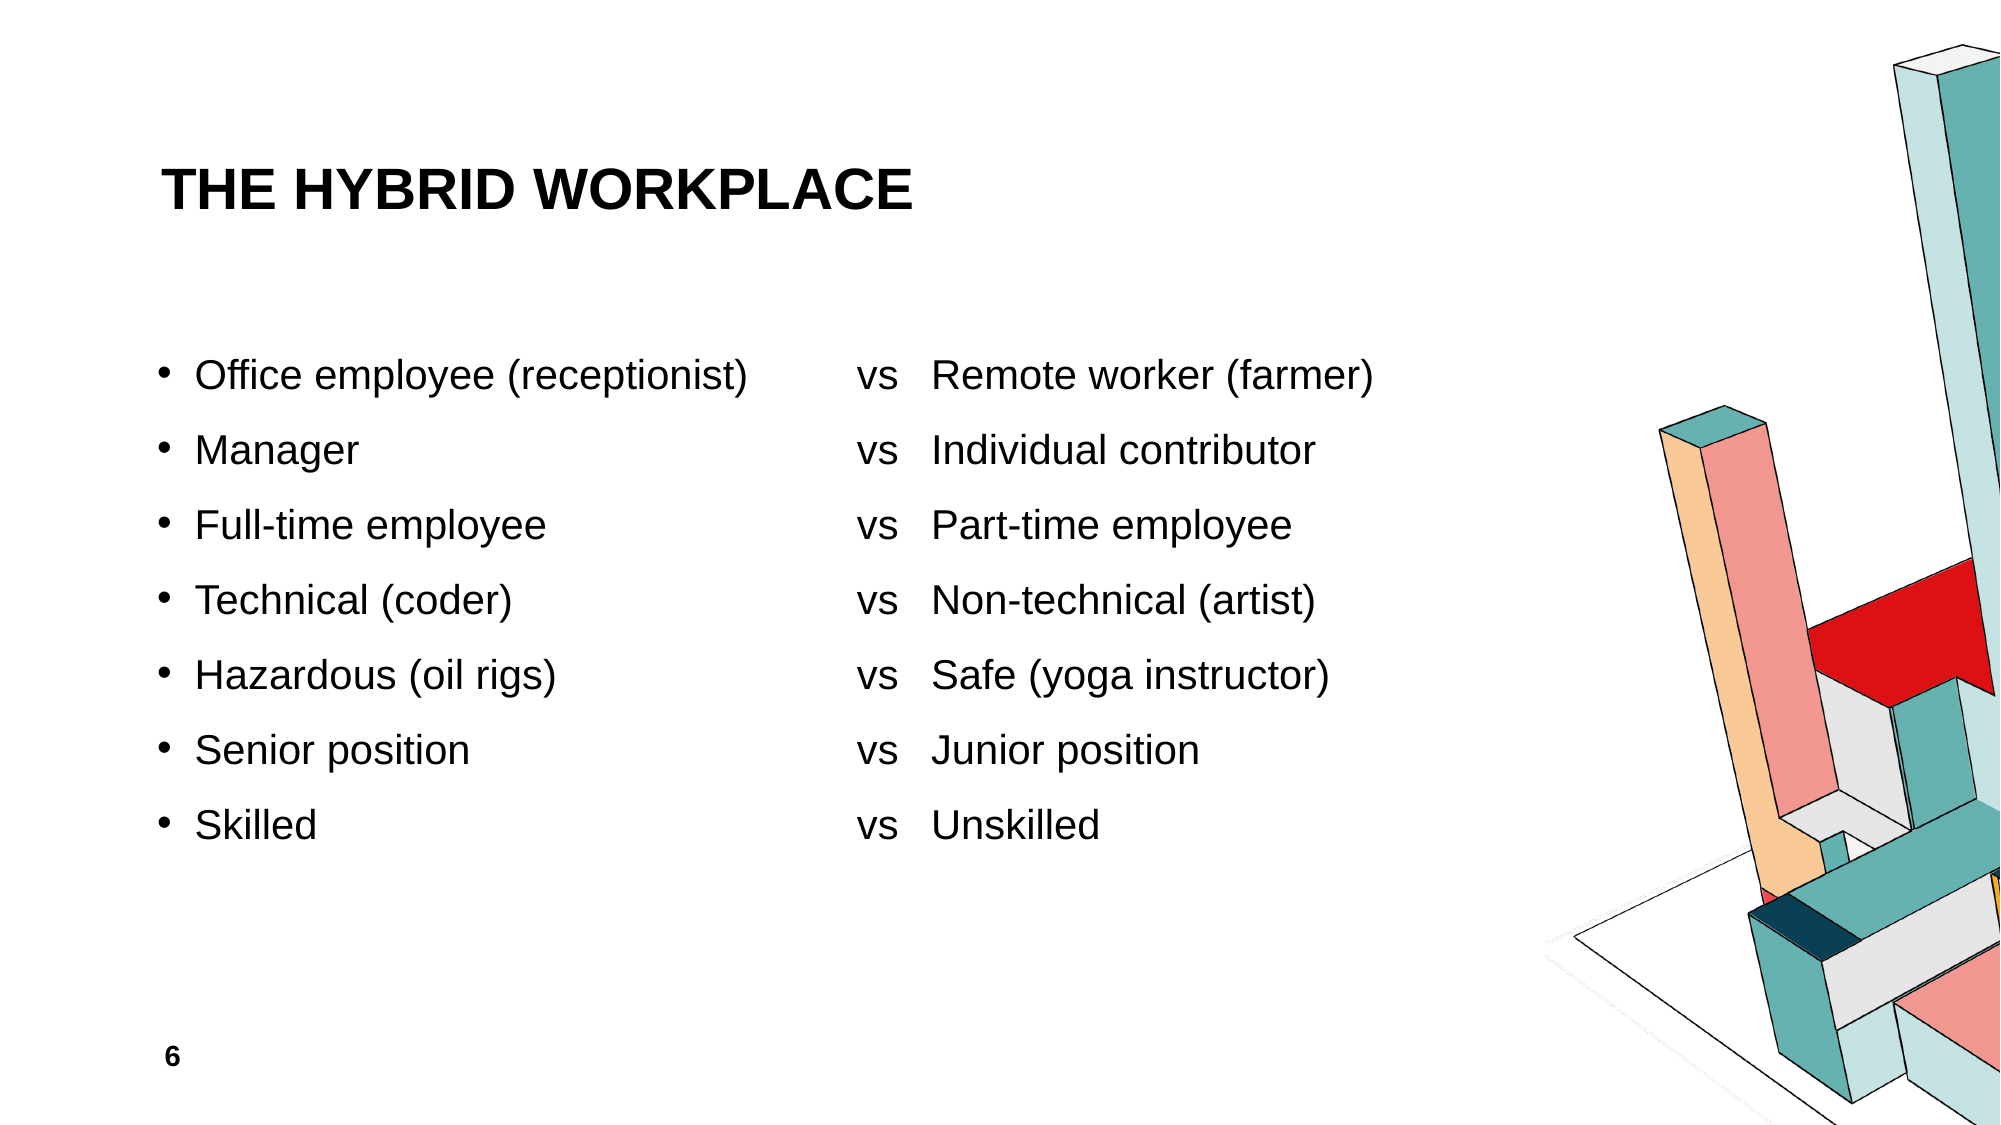

# The Hybrid Workplace
Office employee (receptionist)	vs	Remote worker (farmer)
Manager	vs	Individual contributor
Full-time employee	vs	Part-time employee
Technical (coder) 	vs	Non-technical (artist)
Hazardous (oil rigs) 	vs	Safe (yoga instructor)
Senior position	vs	Junior position
Skilled	vs	Unskilled
6